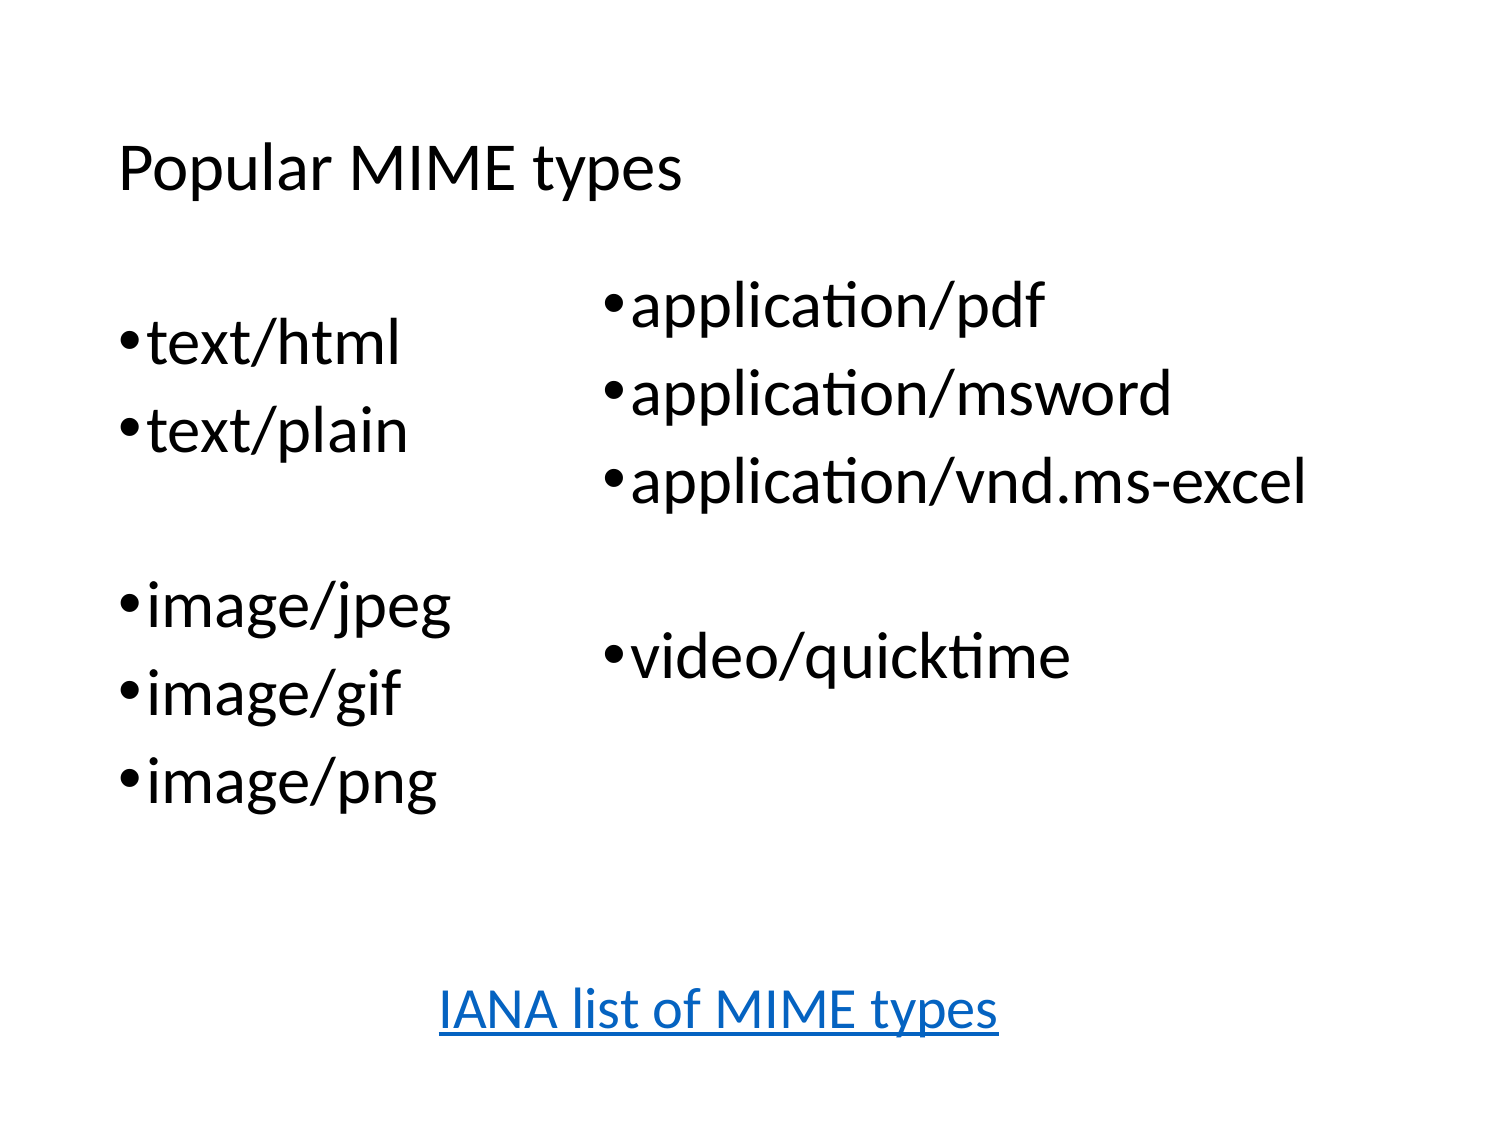

# Popular MIME types
application/pdf
application/msword
application/vnd.ms-excel

video/quicktime
text/html
text/plain

image/jpeg
image/gif
image/png

IANA list of MIME types